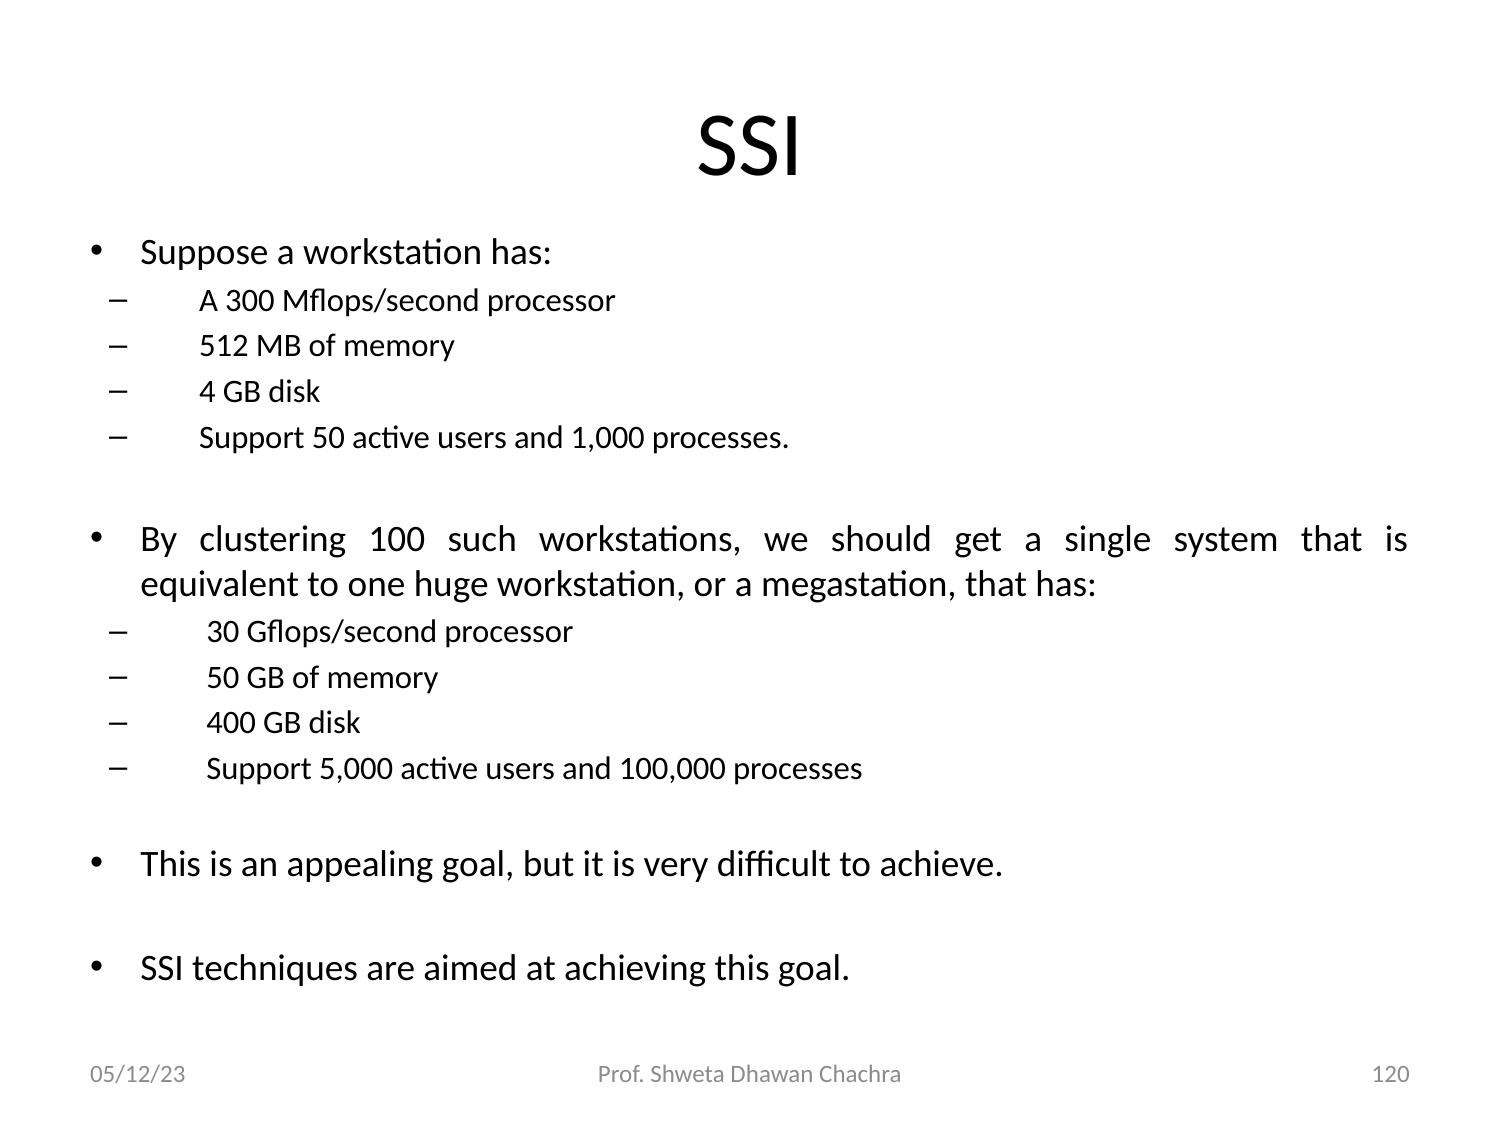

# SSI
Suppose a workstation has:
A 300 Mflops/second processor
512 MB of memory
4 GB disk
Support 50 active users and 1,000 processes.

By clustering 100 such workstations, we should get a single system that is equivalent to one huge workstation, or a megastation, that has:
 30 Gflops/second processor
 50 GB of memory
 400 GB disk
 Support 5,000 active users and 100,000 processes

This is an appealing goal, but it is very difficult to achieve.

SSI techniques are aimed at achieving this goal.
05/12/23
Prof. Shweta Dhawan Chachra
120